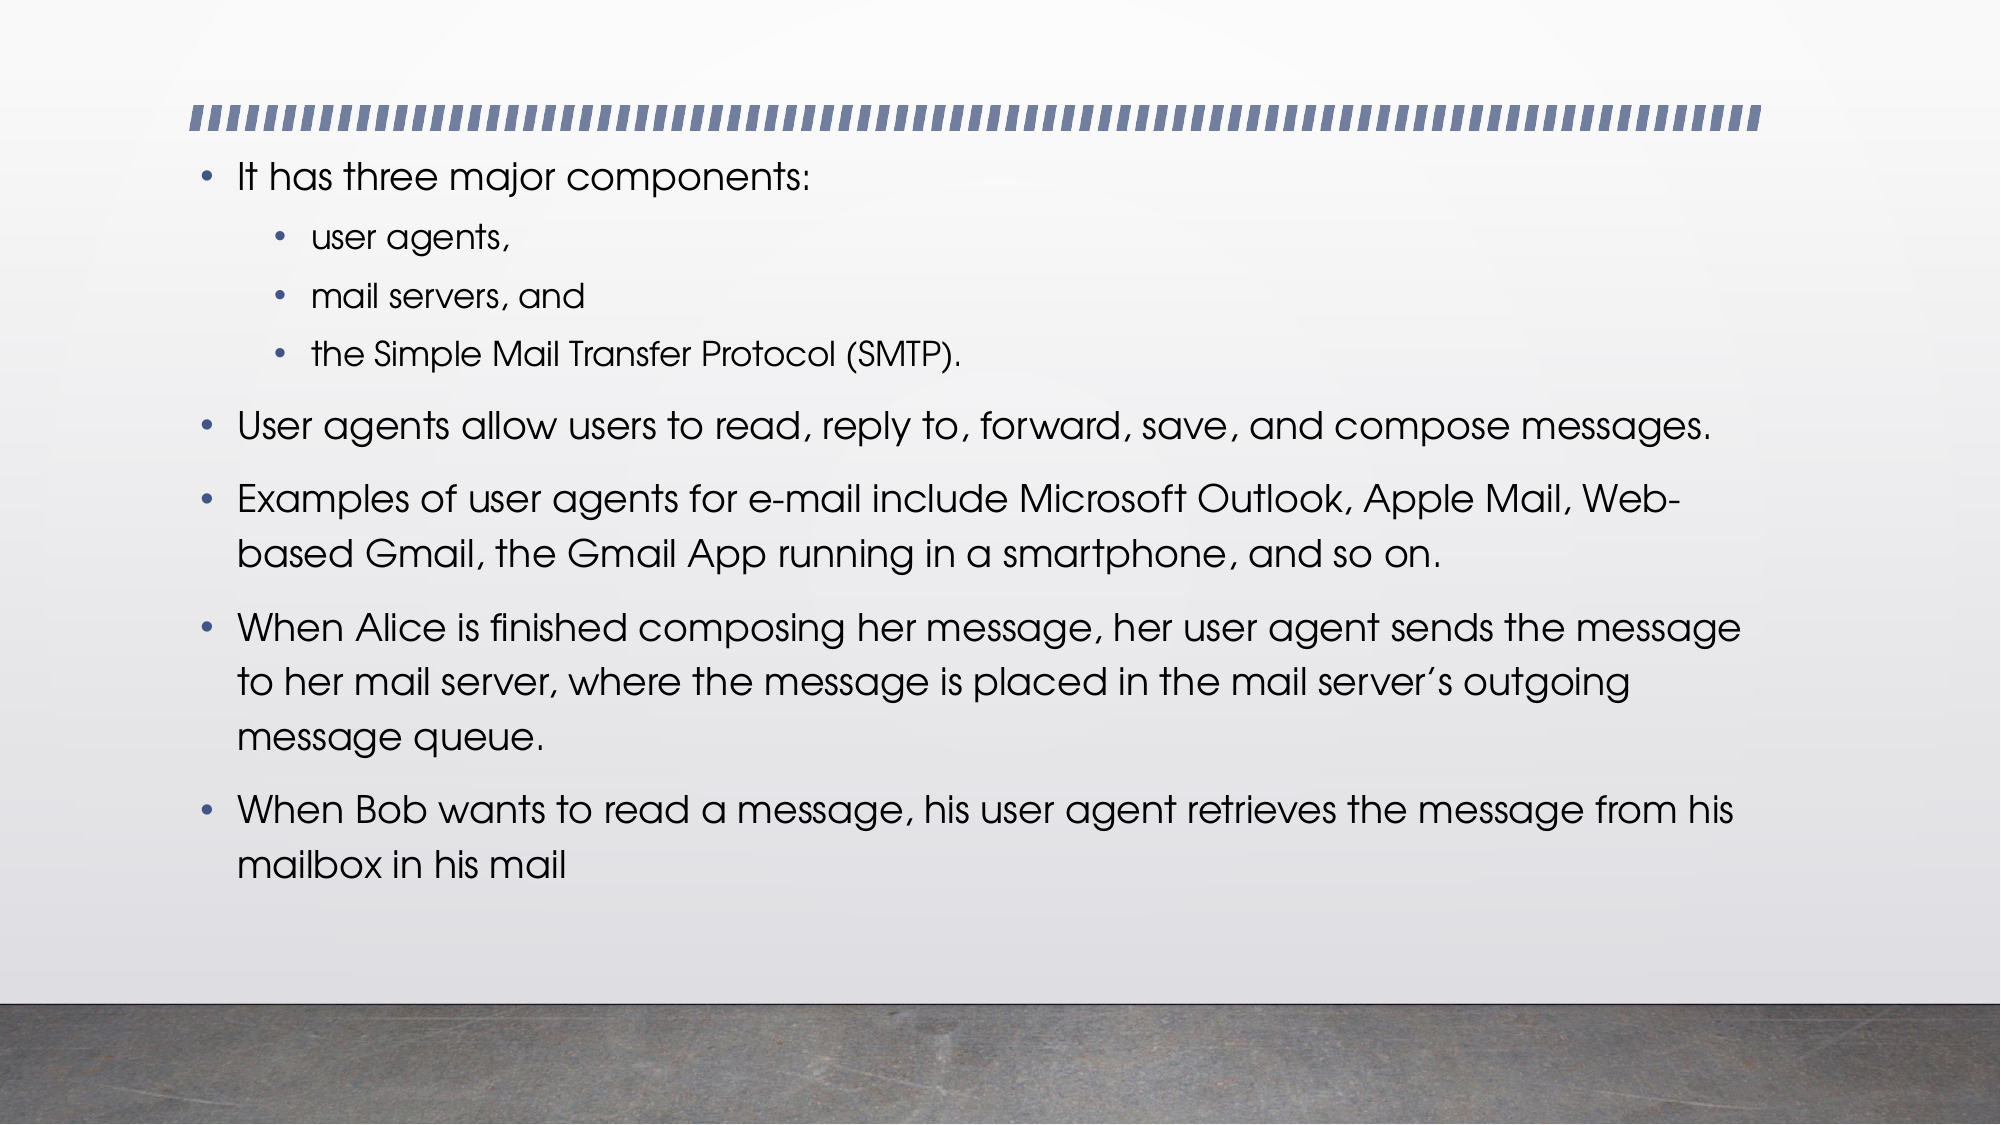

It has three major components:
user agents,
mail servers, and
the Simple Mail Transfer Protocol (SMTP).
User agents allow users to read, reply to, forward, save, and compose messages.
Examples of user agents for e-mail include Microsoft Outlook, Apple Mail, Web-based Gmail, the Gmail App running in a smartphone, and so on.
When Alice is finished composing her message, her user agent sends the message to her mail server, where the message is placed in the mail server’s outgoing message queue.
When Bob wants to read a message, his user agent retrieves the message from his mailbox in his mail